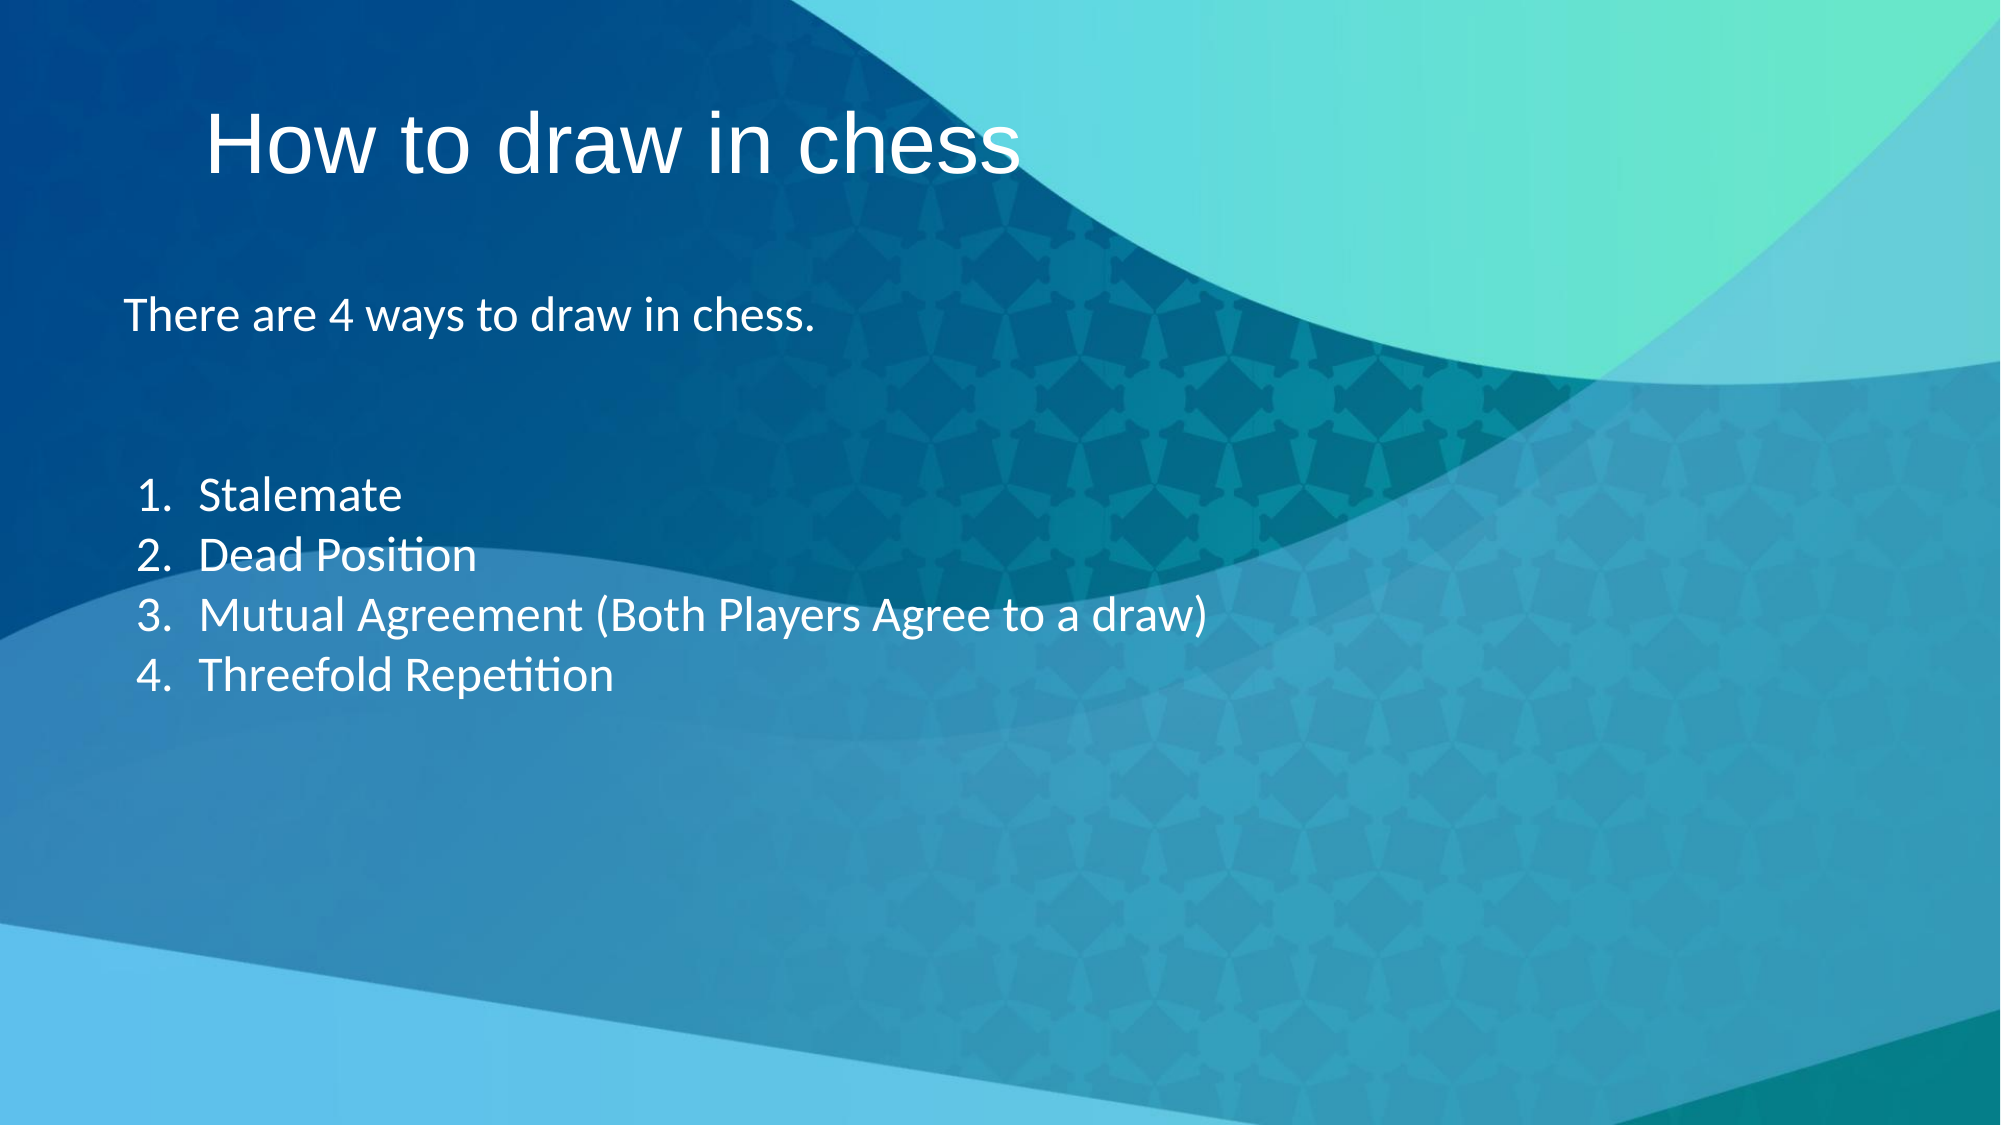

# How to draw in chess
There are 4 ways to draw in chess.

Stalemate
Dead Position
Mutual Agreement (Both Players Agree to a draw)
Threefold Repetition